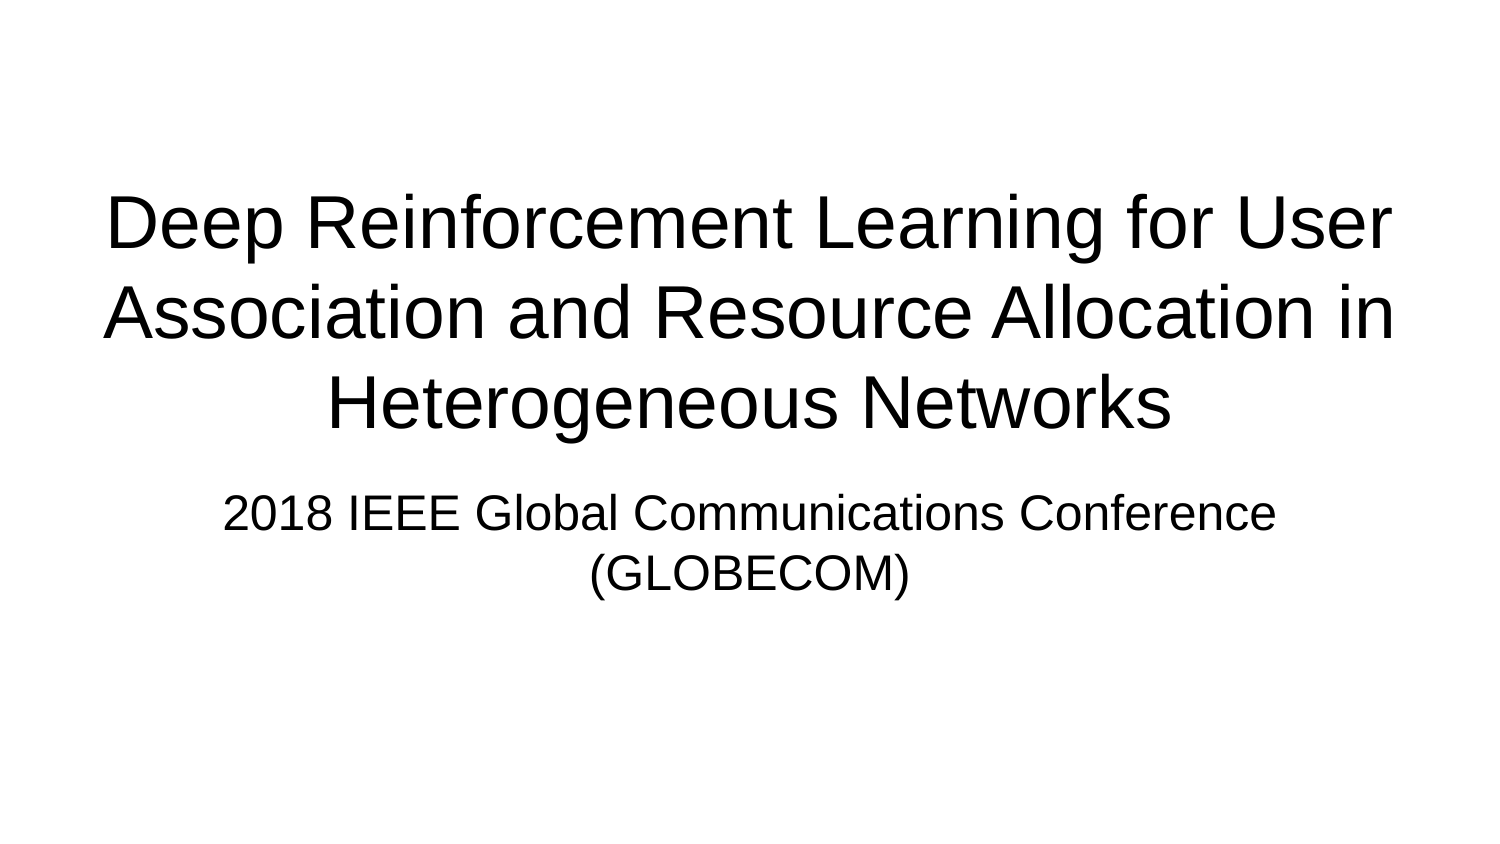

# Deep Reinforcement Learning for User Association and Resource Allocation in Heterogeneous Networks
2018 IEEE Global Communications Conference (GLOBECOM)